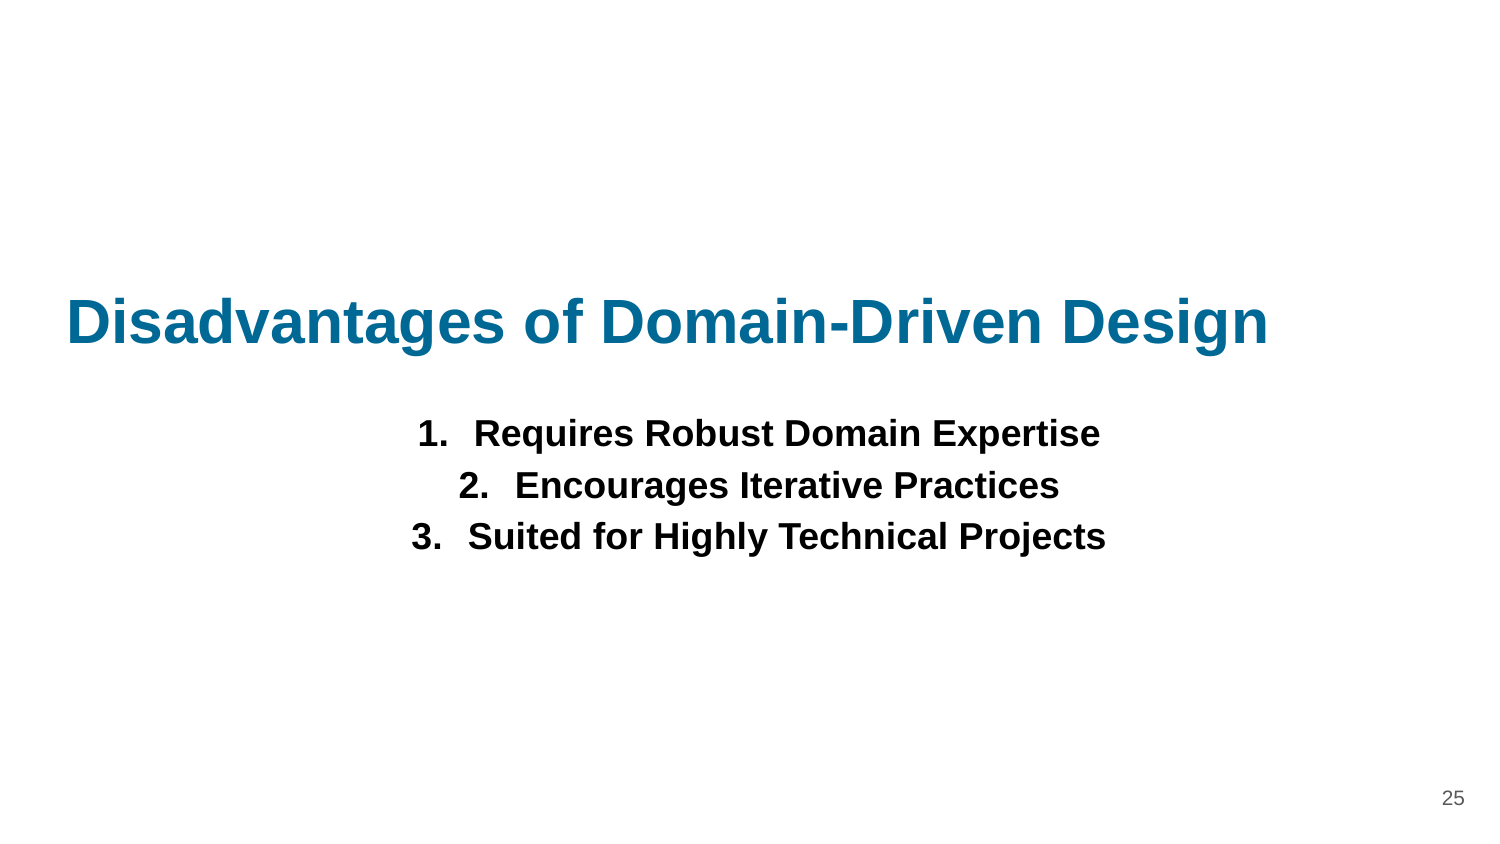

# Disadvantages of Domain-Driven Design
Requires Robust Domain Expertise
Encourages Iterative Practices
Suited for Highly Technical Projects
25